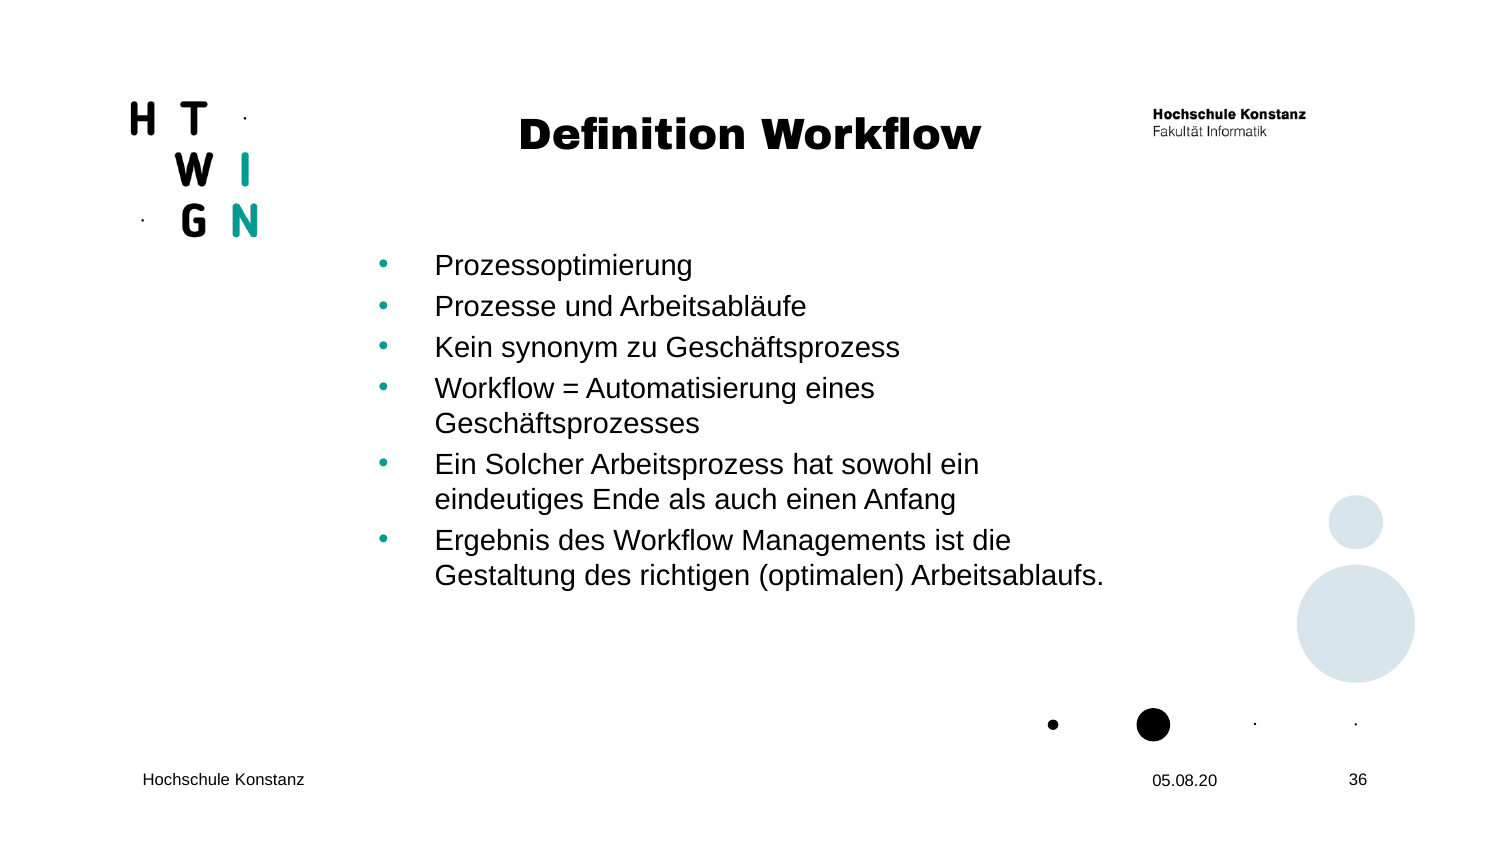

Definition Workflow
Prozessoptimierung
Prozesse und Arbeitsabläufe
Kein synonym zu Geschäftsprozess
Workflow = Automatisierung eines Geschäftsprozesses
Ein Solcher Arbeitsprozess hat sowohl ein eindeutiges Ende als auch einen Anfang
Ergebnis des Workflow Managements ist die Gestaltung des richtigen (optimalen) Arbeitsablaufs.